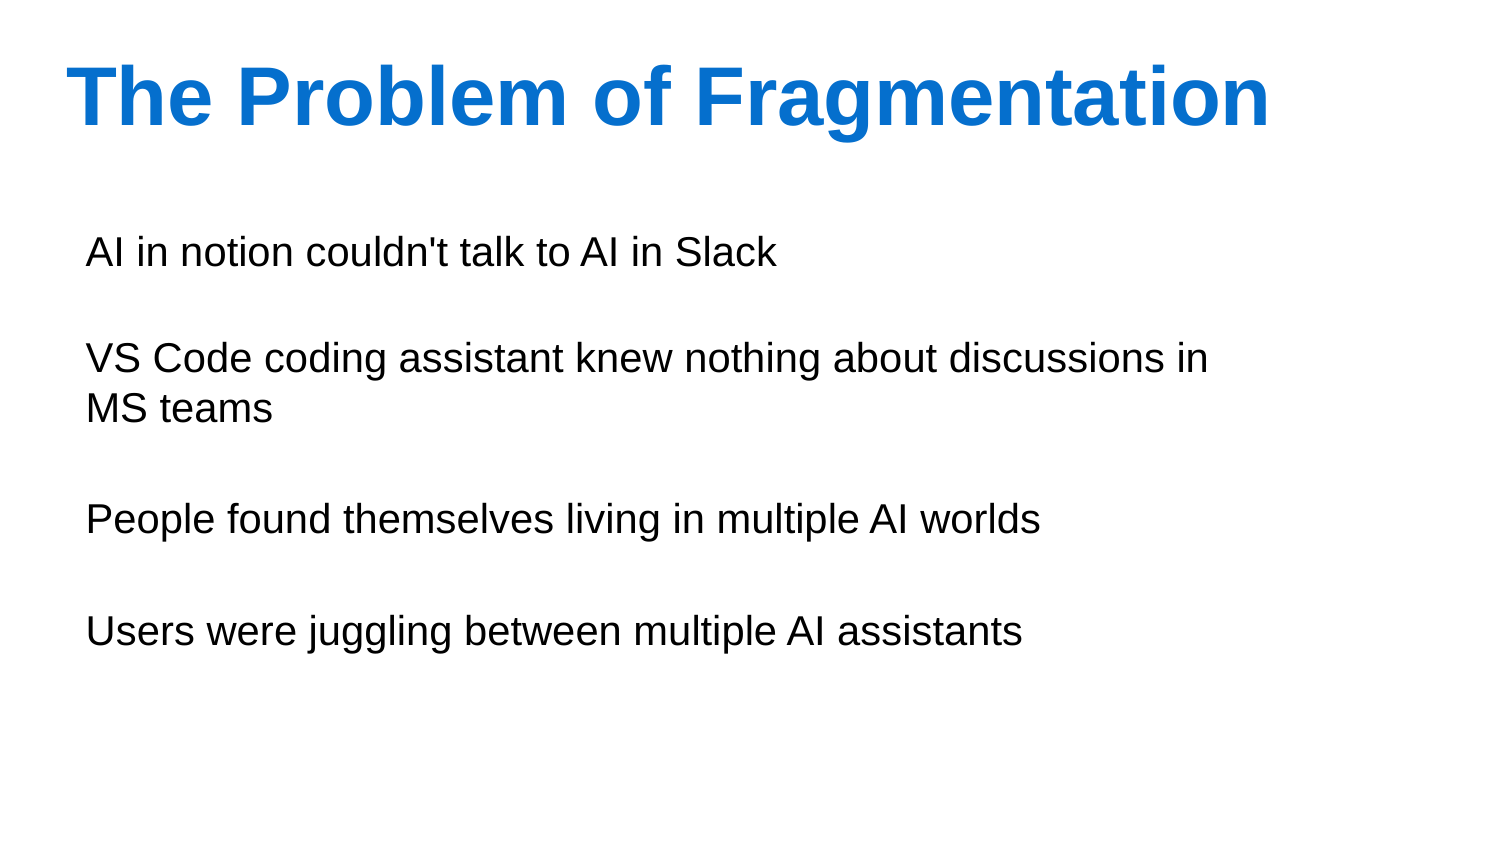

The Problem of Fragmentation
AI in notion couldn't talk to AI in Slack
VS Code coding assistant knew nothing about discussions in MS teams
People found themselves living in multiple AI worlds
Users were juggling between multiple AI assistants